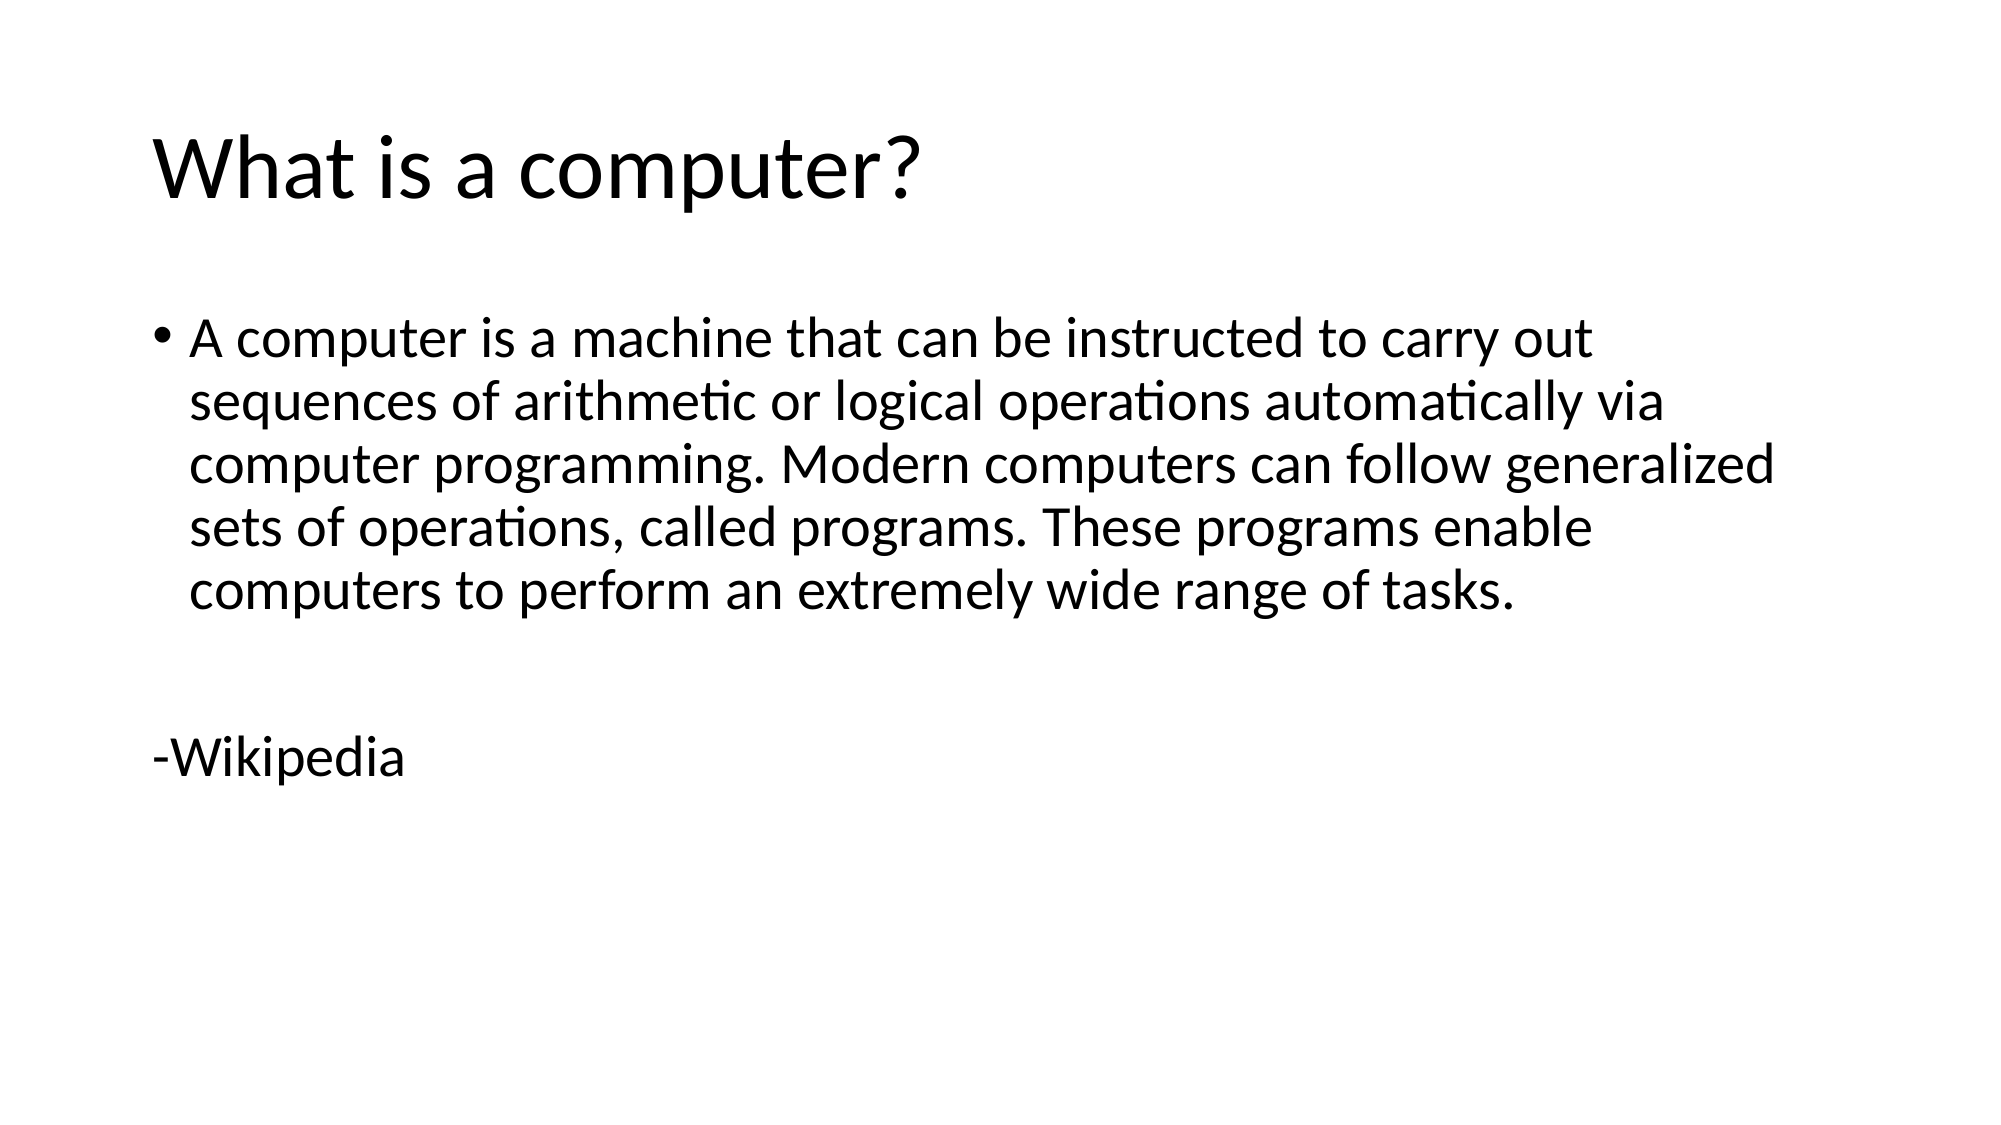

# What is a computer?
A computer is a machine that can be instructed to carry out sequences of arithmetic or logical operations automatically via computer programming. Modern computers can follow generalized sets of operations, called programs. These programs enable computers to perform an extremely wide range of tasks.

-Wikipedia